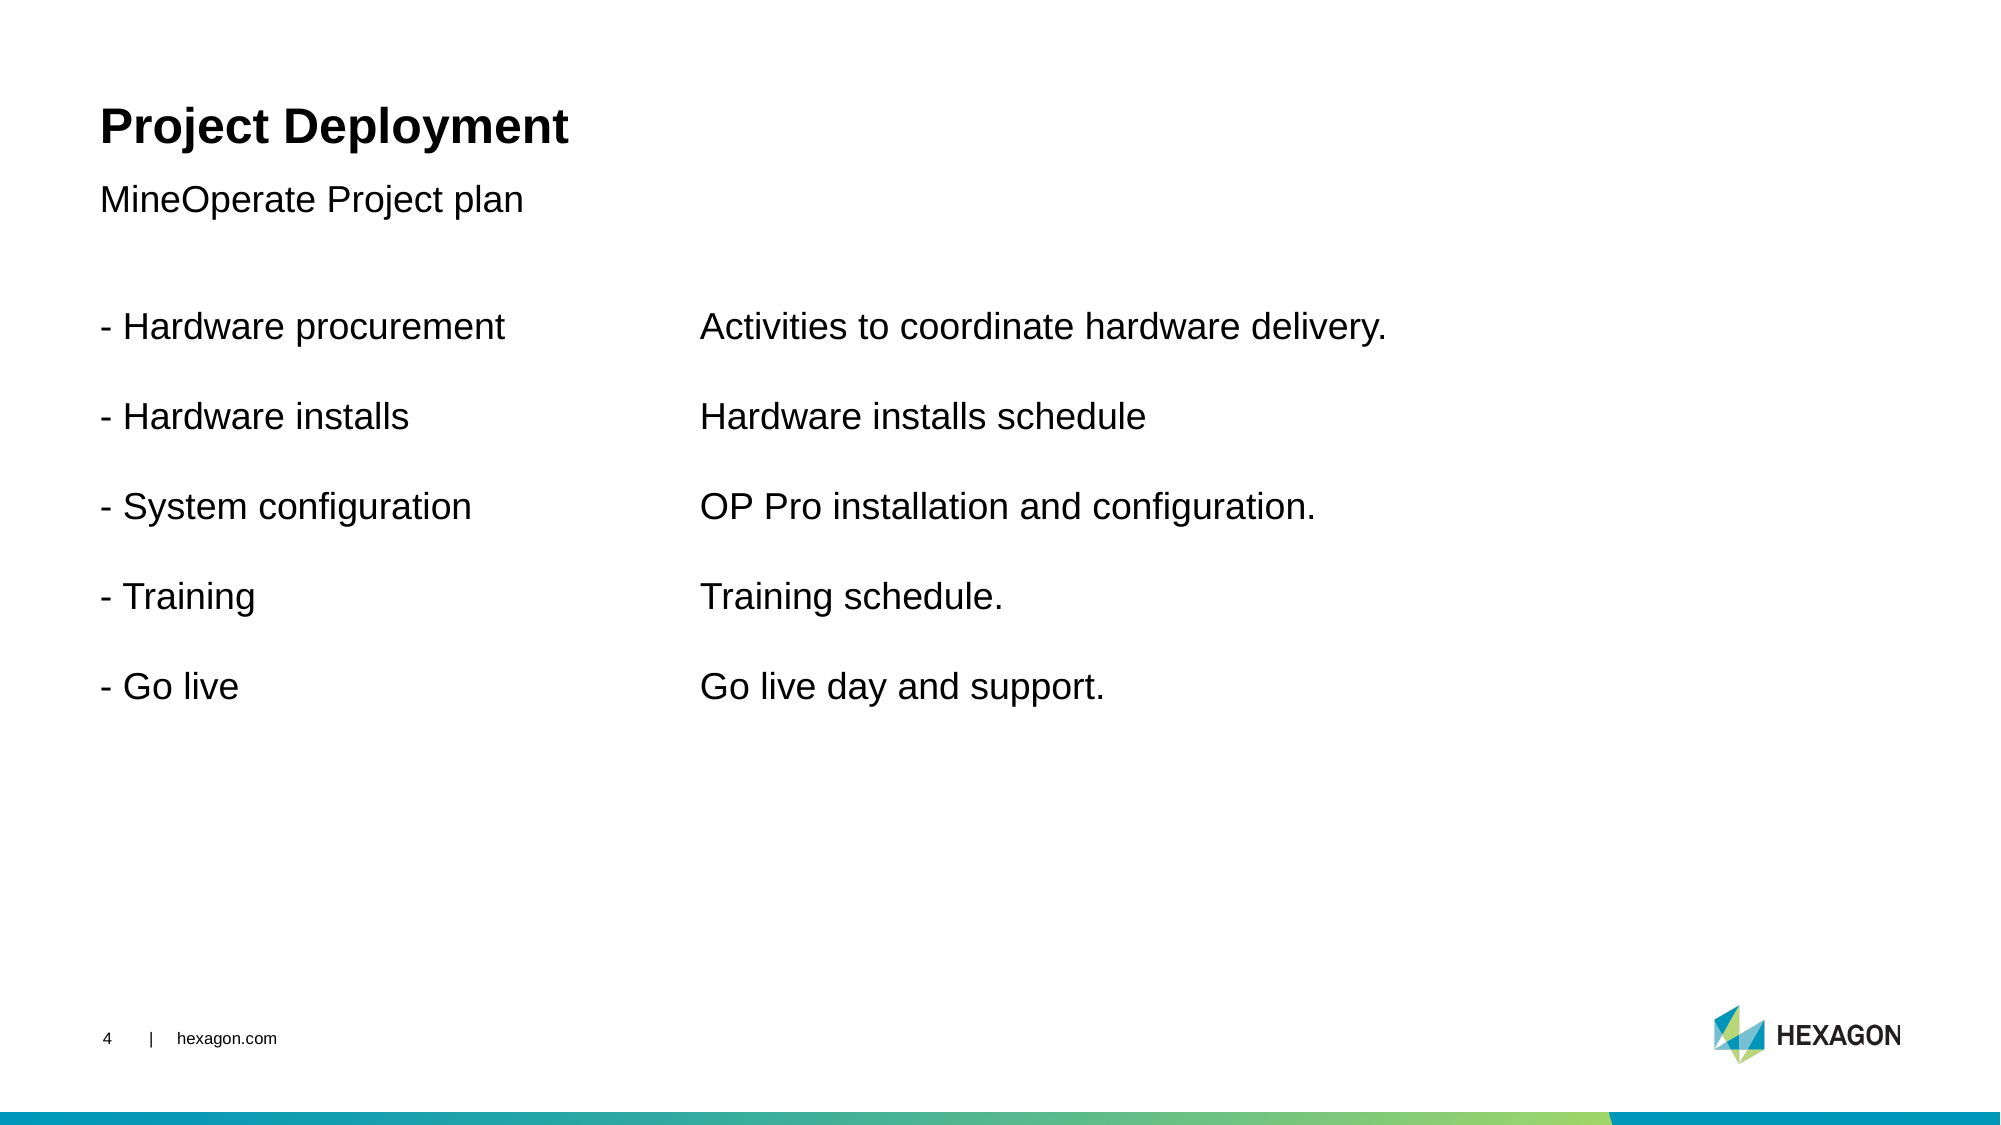

# Project Deployment
MineOperate Project plan
- Hardware procurement		Activities to coordinate hardware delivery.

- Hardware installs		Hardware installs schedule

- System configuration		OP Pro installation and configuration.

- Training			Training schedule.

- Go live				Go live day and support.